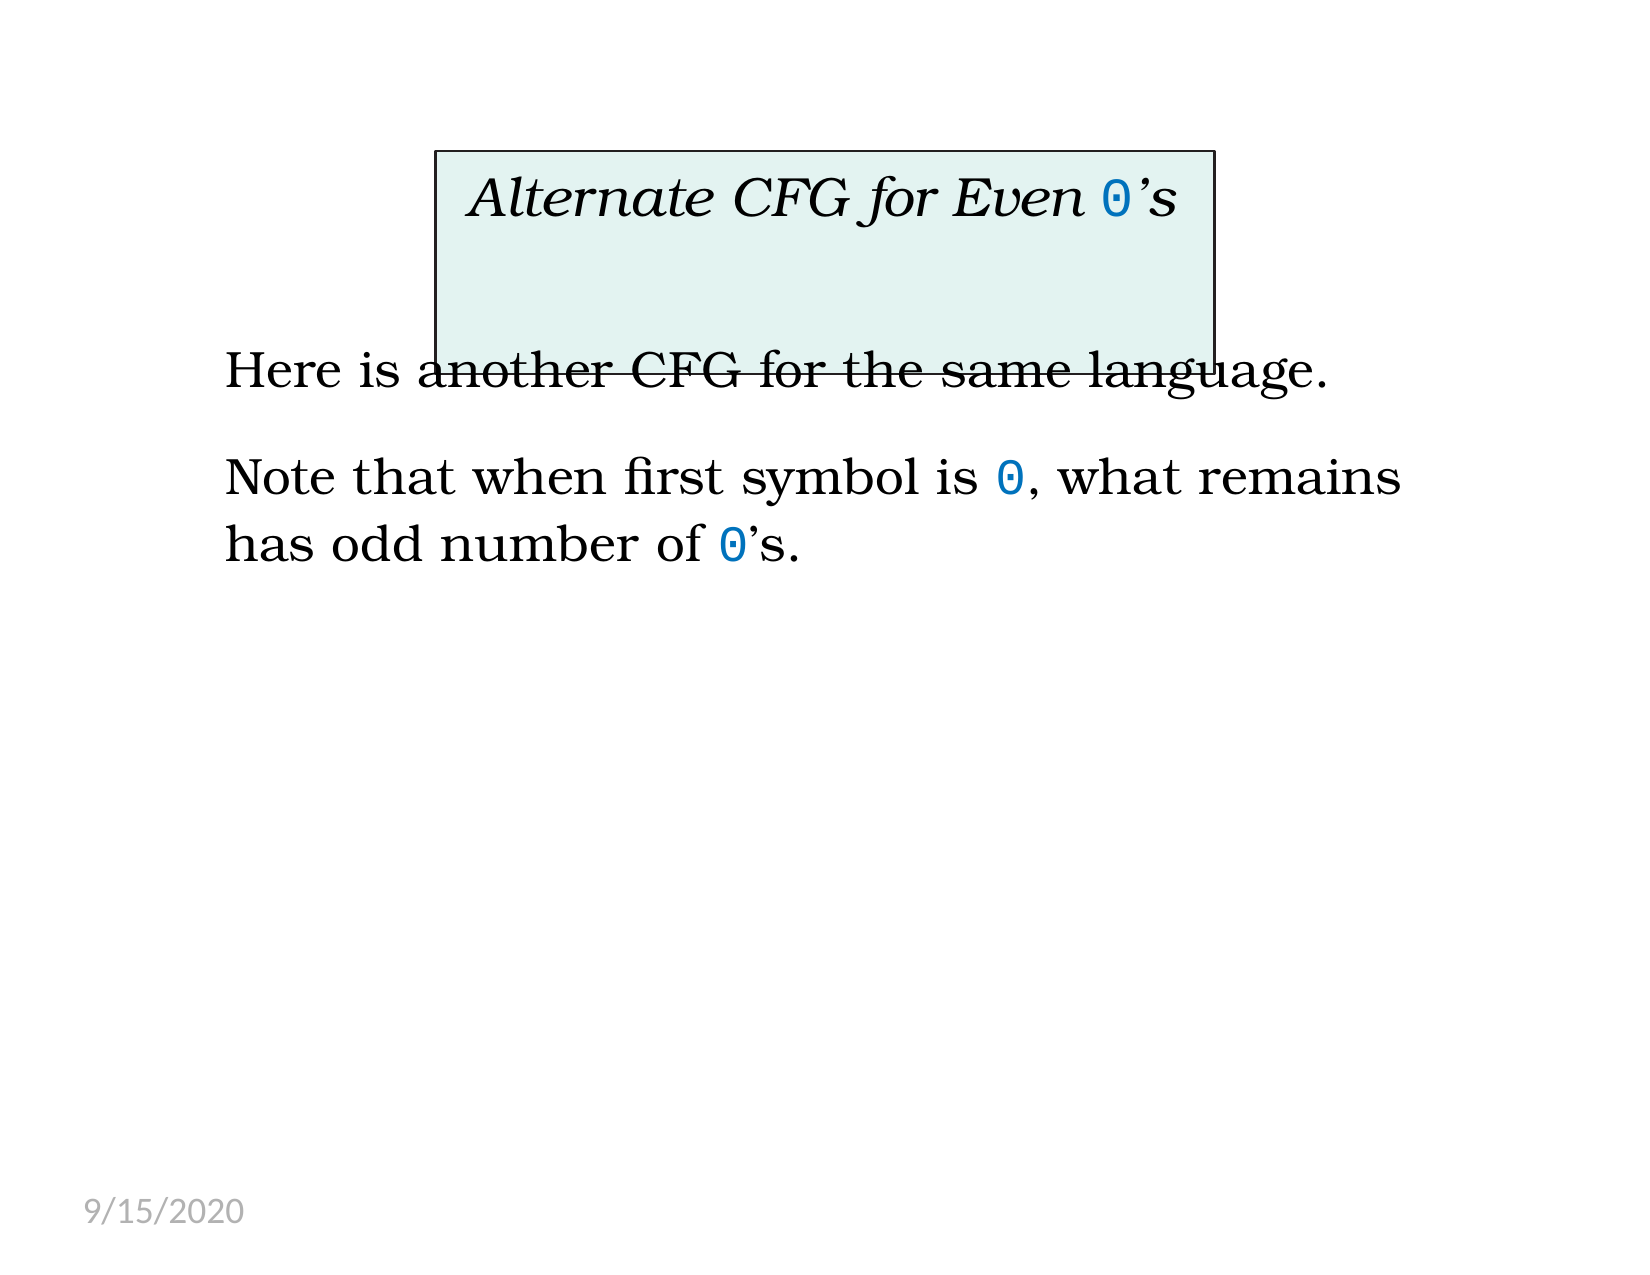

# Alternate CFG for Even 0’s
Here is another CFG for the same language.
Note that when first symbol is 0, what remains  has odd number of 0’s.
9/15/2020